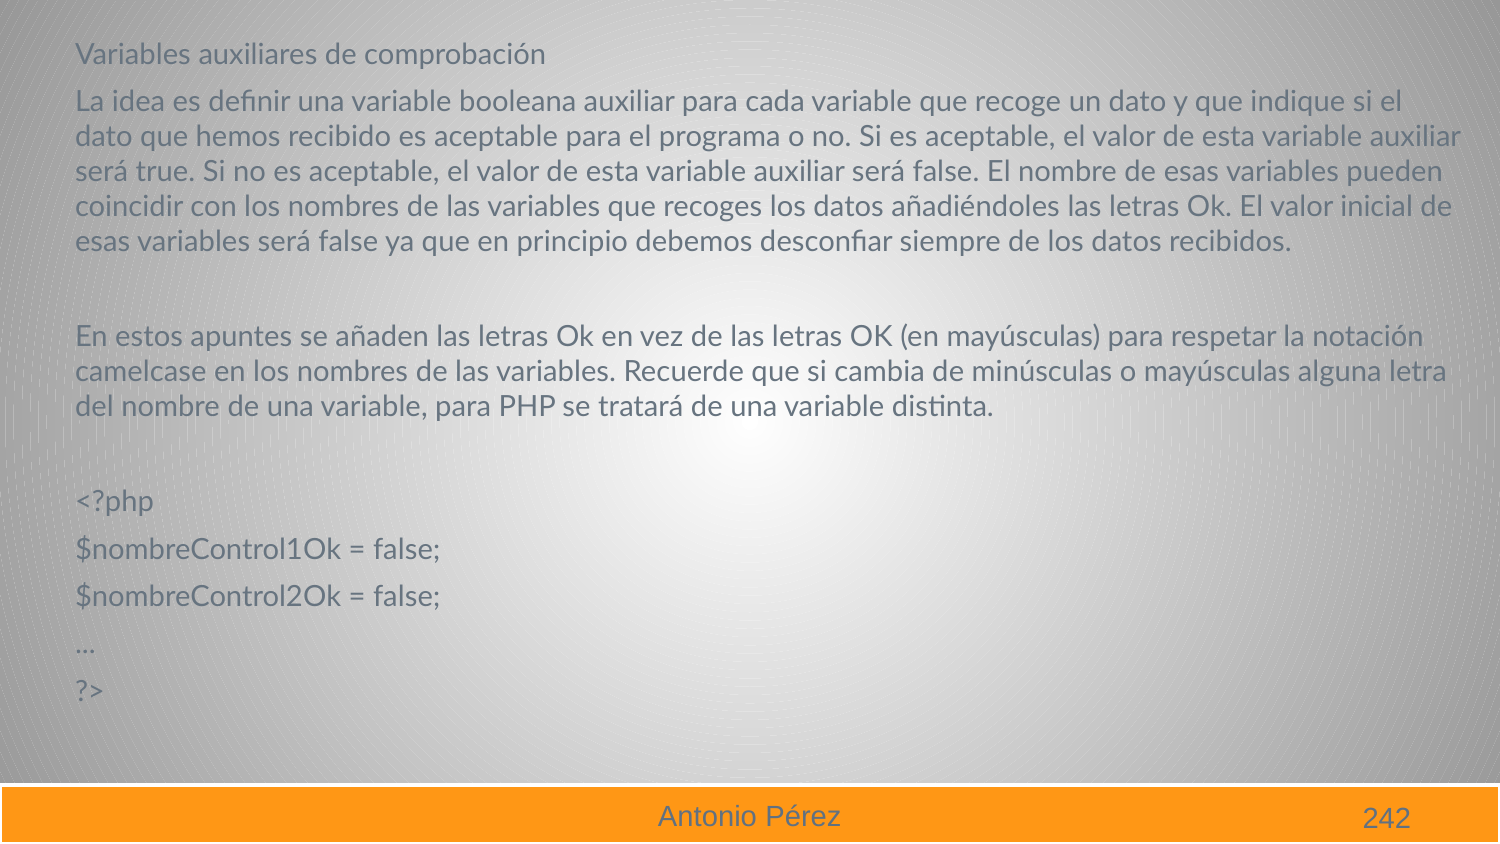

Variables auxiliares de comprobación
La idea es definir una variable booleana auxiliar para cada variable que recoge un dato y que indique si el dato que hemos recibido es aceptable para el programa o no. Si es aceptable, el valor de esta variable auxiliar será true. Si no es aceptable, el valor de esta variable auxiliar será false. El nombre de esas variables pueden coincidir con los nombres de las variables que recoges los datos añadiéndoles las letras Ok. El valor inicial de esas variables será false ya que en principio debemos desconfiar siempre de los datos recibidos.

En estos apuntes se añaden las letras Ok en vez de las letras OK (en mayúsculas) para respetar la notación camelcase en los nombres de las variables. Recuerde que si cambia de minúsculas o mayúsculas alguna letra del nombre de una variable, para PHP se tratará de una variable distinta.

<?php
$nombreControl1Ok = false;
$nombreControl2Ok = false;
...
?>
242